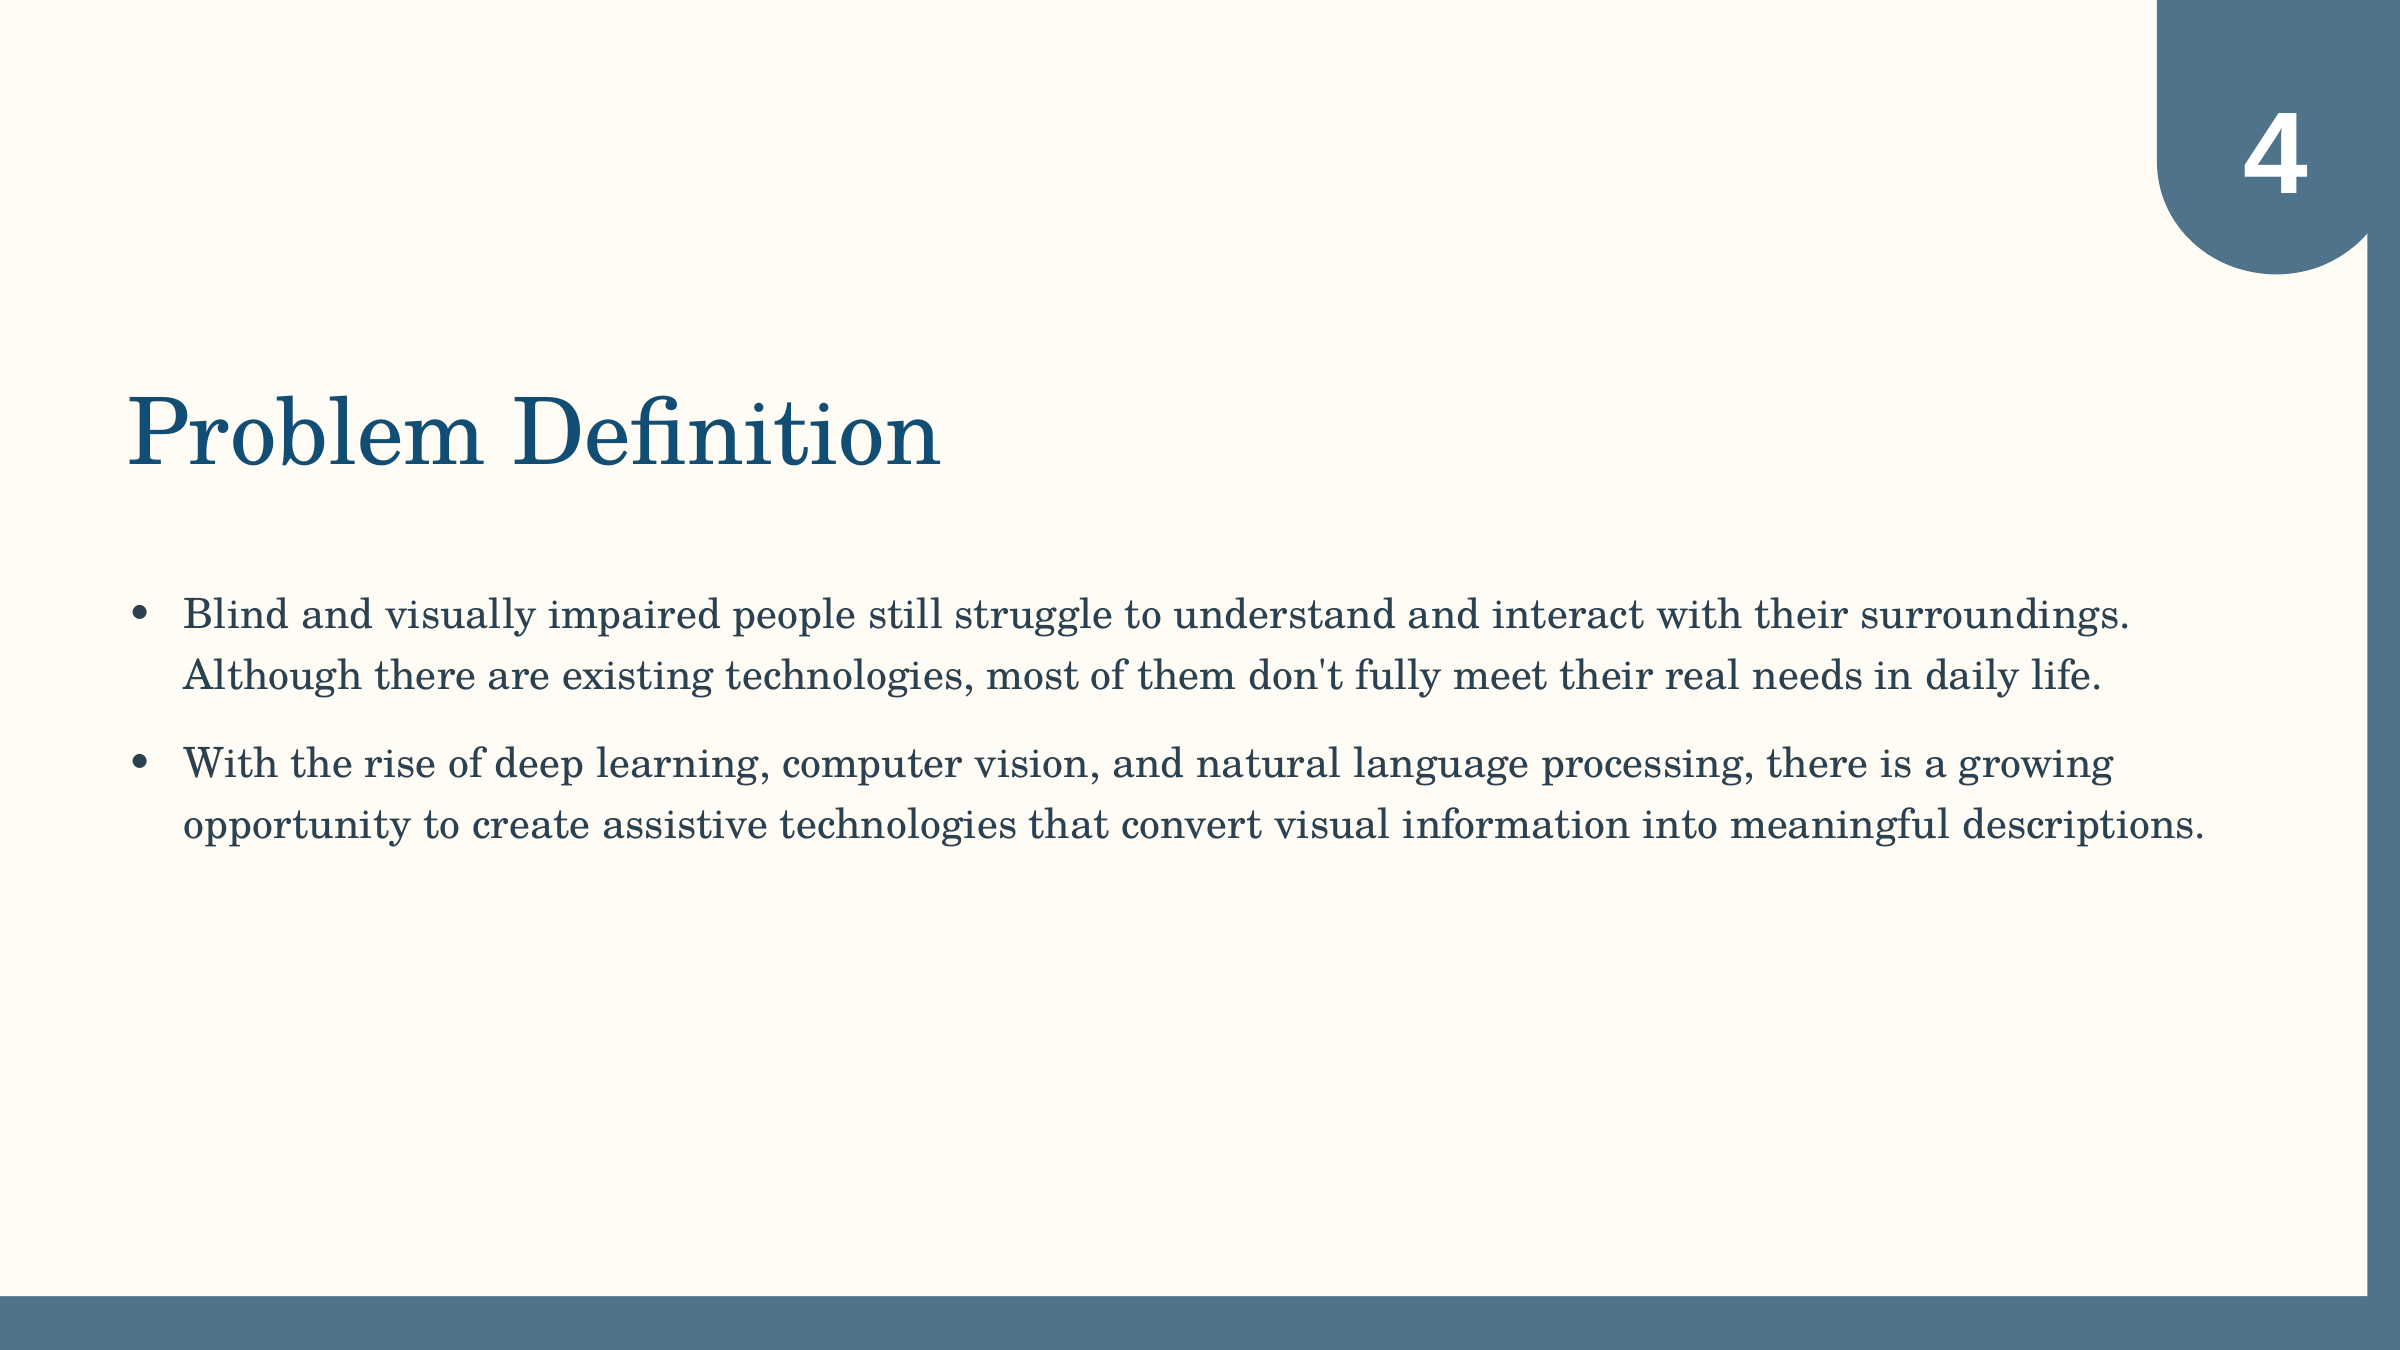

4

Problem Definition
•Blind and visually impaired people still struggle to understand and interact with their surroundings.
Although there are existing technologies, most of them don't fully meet their real needs in daily life.
•With the rise of deep learning, computer vision, and natural language processing, there is a growing
opportunity to create assistive technologies that convert visual information into meaningful descriptions.